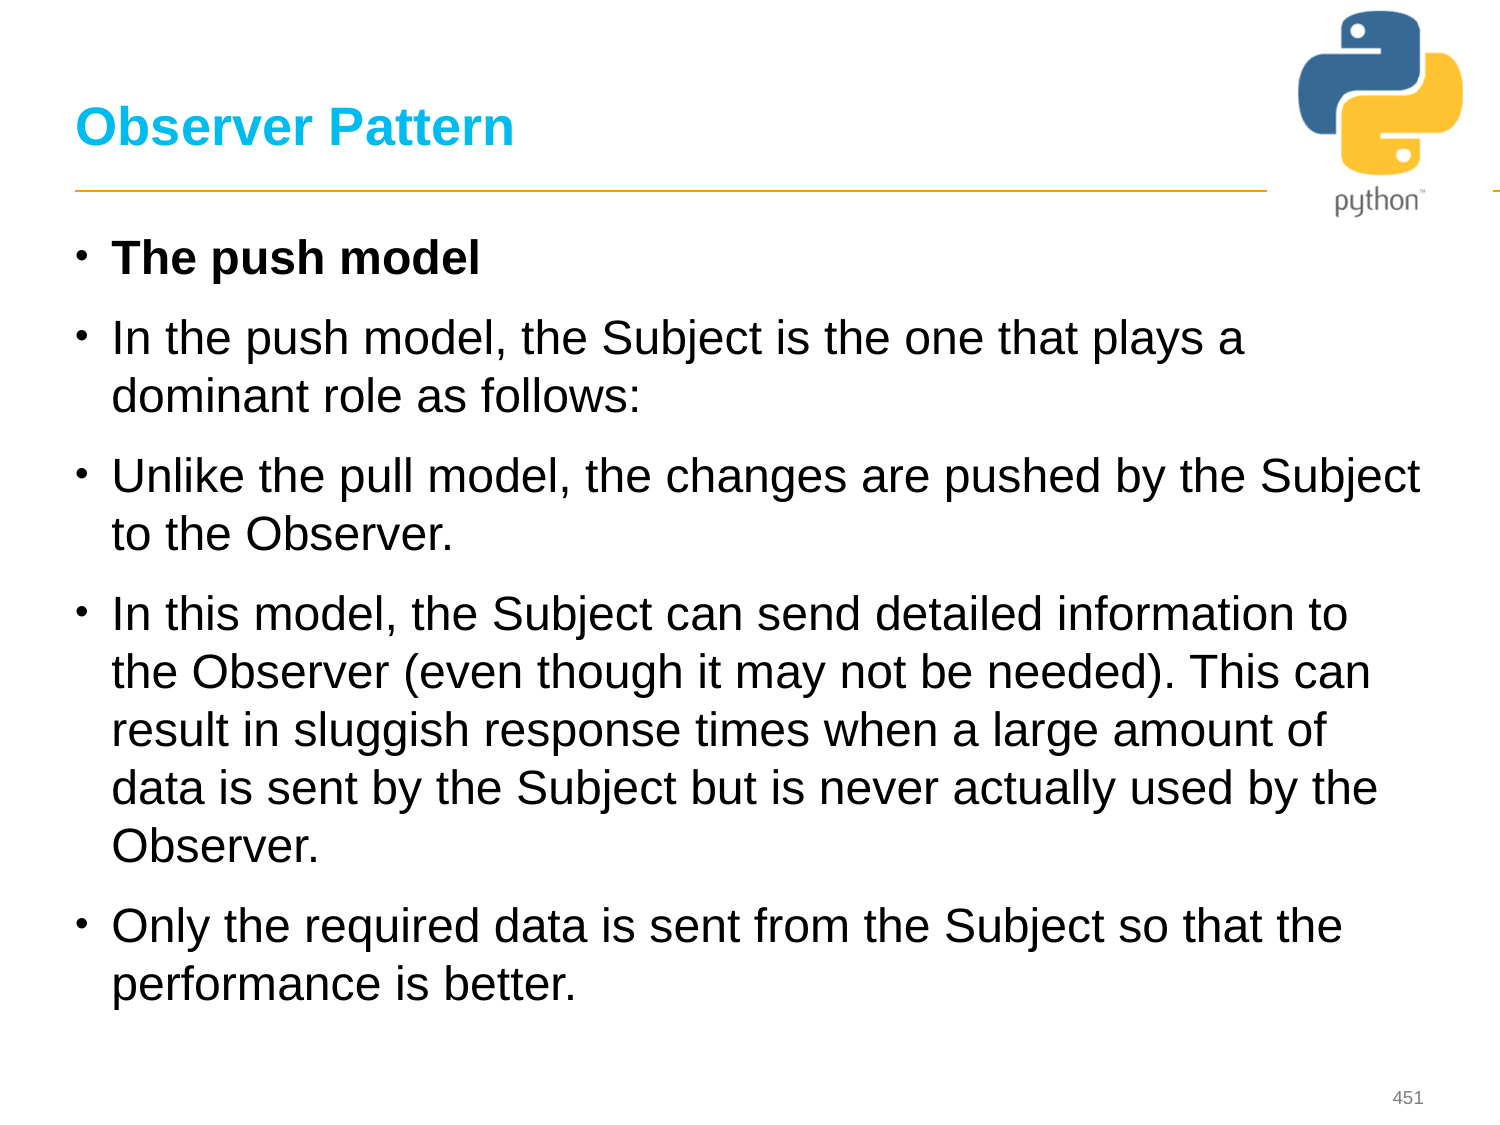

# Observer Pattern
The push model
In the push model, the Subject is the one that plays a dominant role as follows:
Unlike the pull model, the changes are pushed by the Subject to the Observer.
In this model, the Subject can send detailed information to the Observer (even though it may not be needed). This can result in sluggish response times when a large amount of data is sent by the Subject but is never actually used by the Observer.
Only the required data is sent from the Subject so that the performance is better.